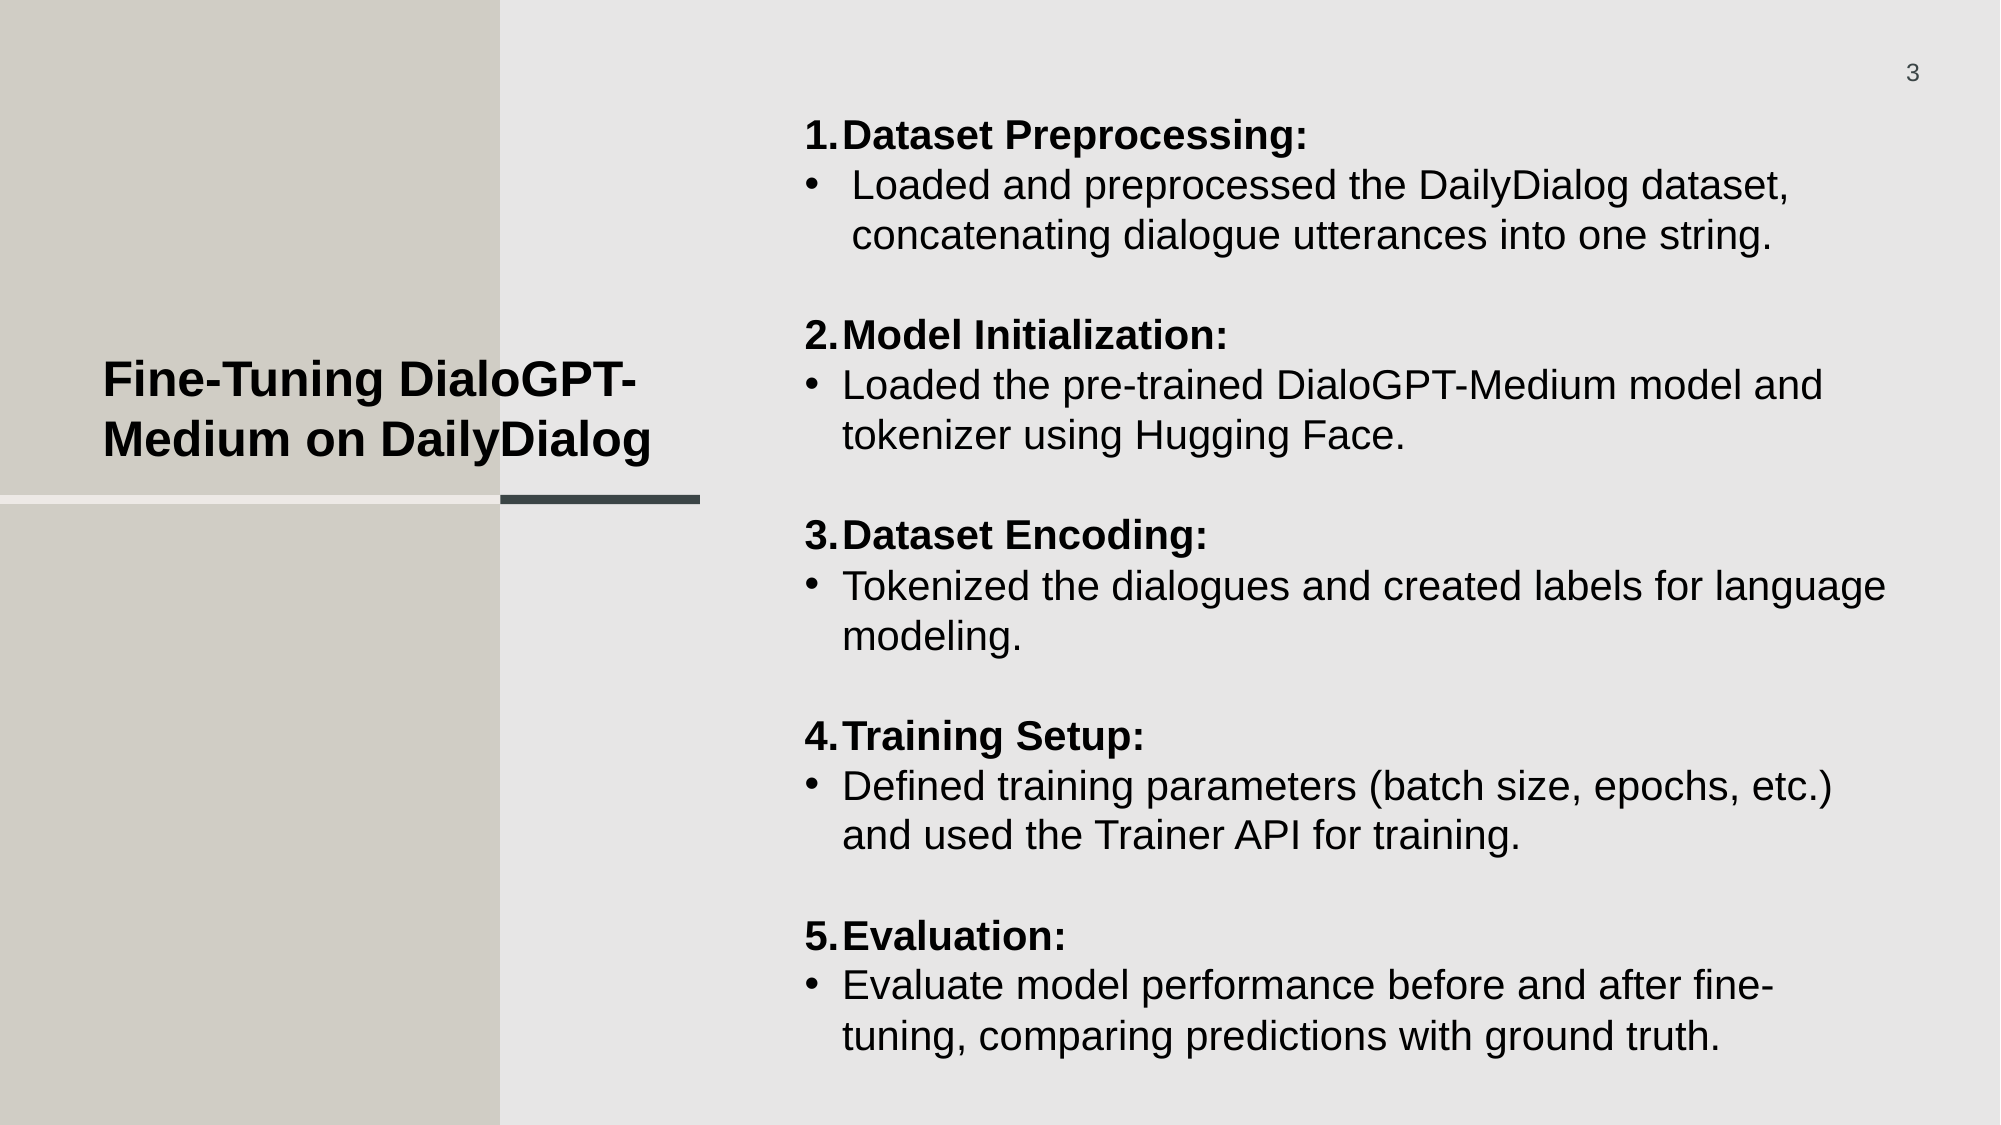

3

Dataset Preprocessing:
Loaded and preprocessed the DailyDialog dataset, concatenating dialogue utterances into one string.

Model Initialization:
Loaded the pre-trained DialoGPT-Medium model and tokenizer using Hugging Face.

Dataset Encoding:
Tokenized the dialogues and created labels for language modeling.

Training Setup:
Defined training parameters (batch size, epochs, etc.) and used the Trainer API for training.

Evaluation:
Evaluate model performance before and after fine-tuning, comparing predictions with ground truth.
Fine-Tuning DialoGPT-Medium on DailyDialog